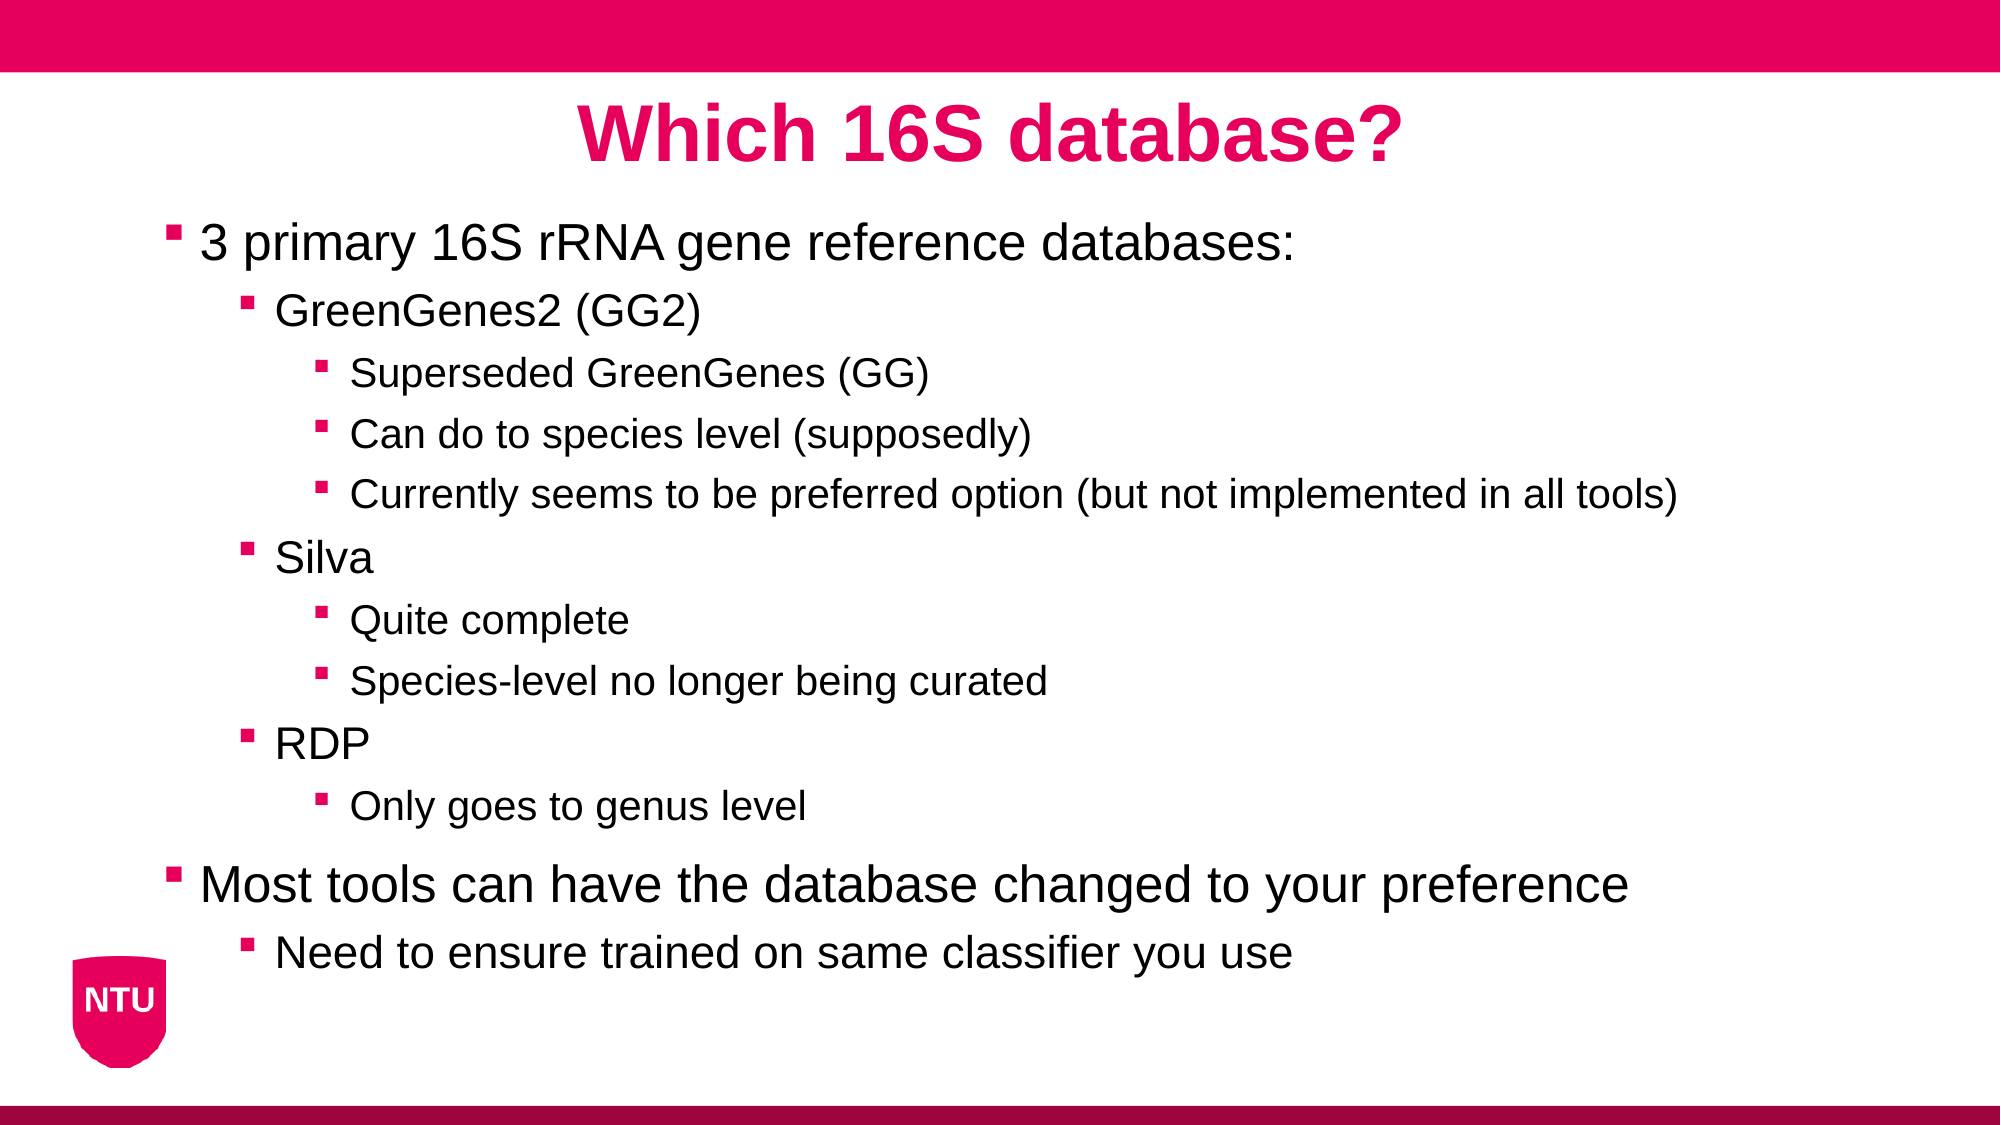

Which 16S database?
3 primary 16S rRNA gene reference databases:
GreenGenes2 (GG2)
Superseded GreenGenes (GG)
Can do to species level (supposedly)
Currently seems to be preferred option (but not implemented in all tools)
Silva
Quite complete
Species-level no longer being curated
RDP
Only goes to genus level
Most tools can have the database changed to your preference
Need to ensure trained on same classifier you use